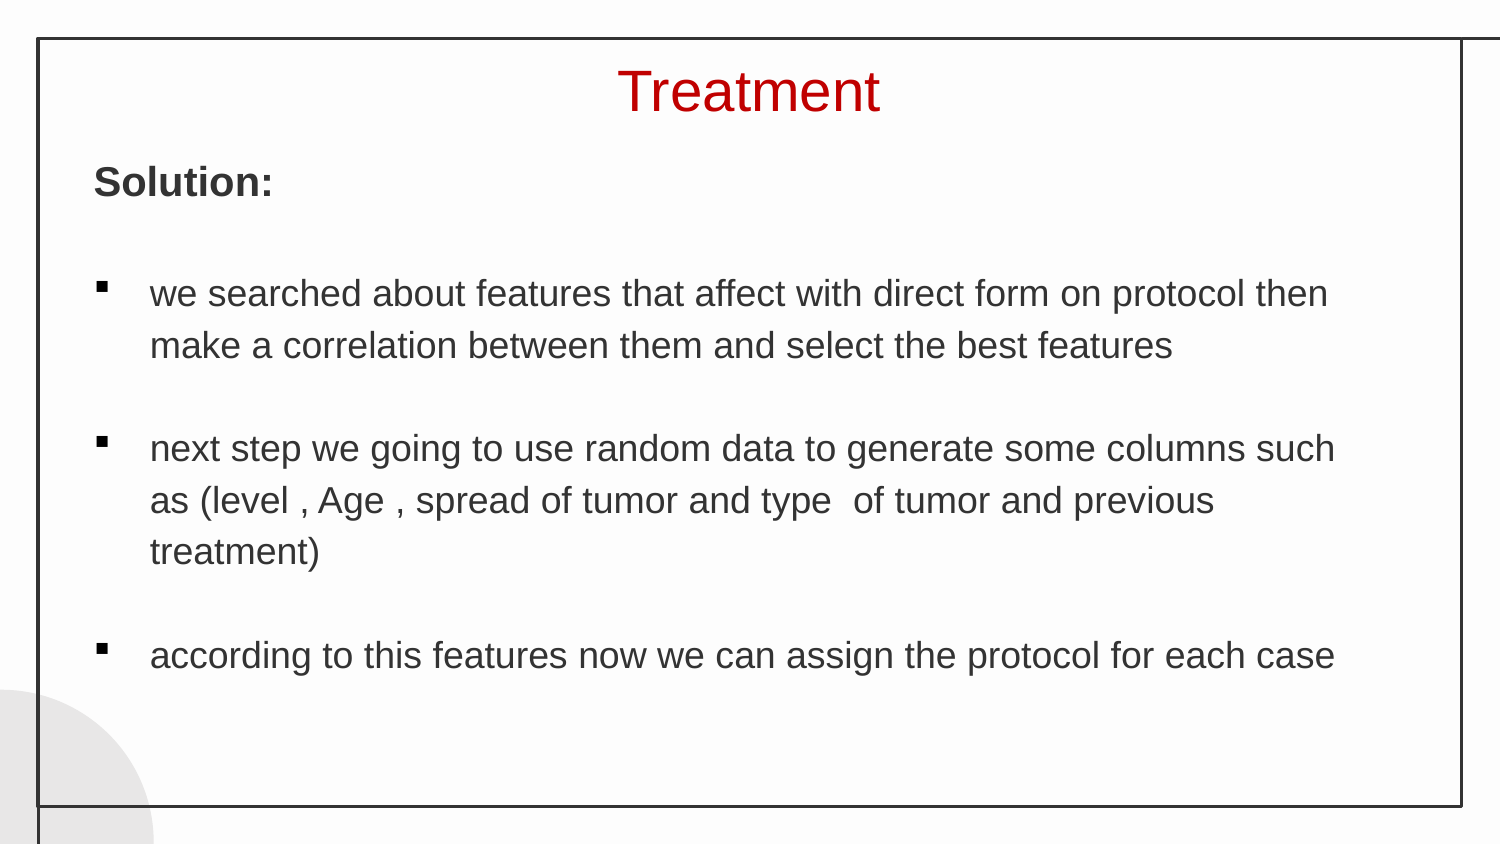

# Treatment
Solution:

we searched about features that affect with direct form on protocol then make a correlation between them and select the best features

next step we going to use random data to generate some columns such as (level , Age , spread of tumor and type  of tumor and previous treatment)

according to this features now we can assign the protocol for each case